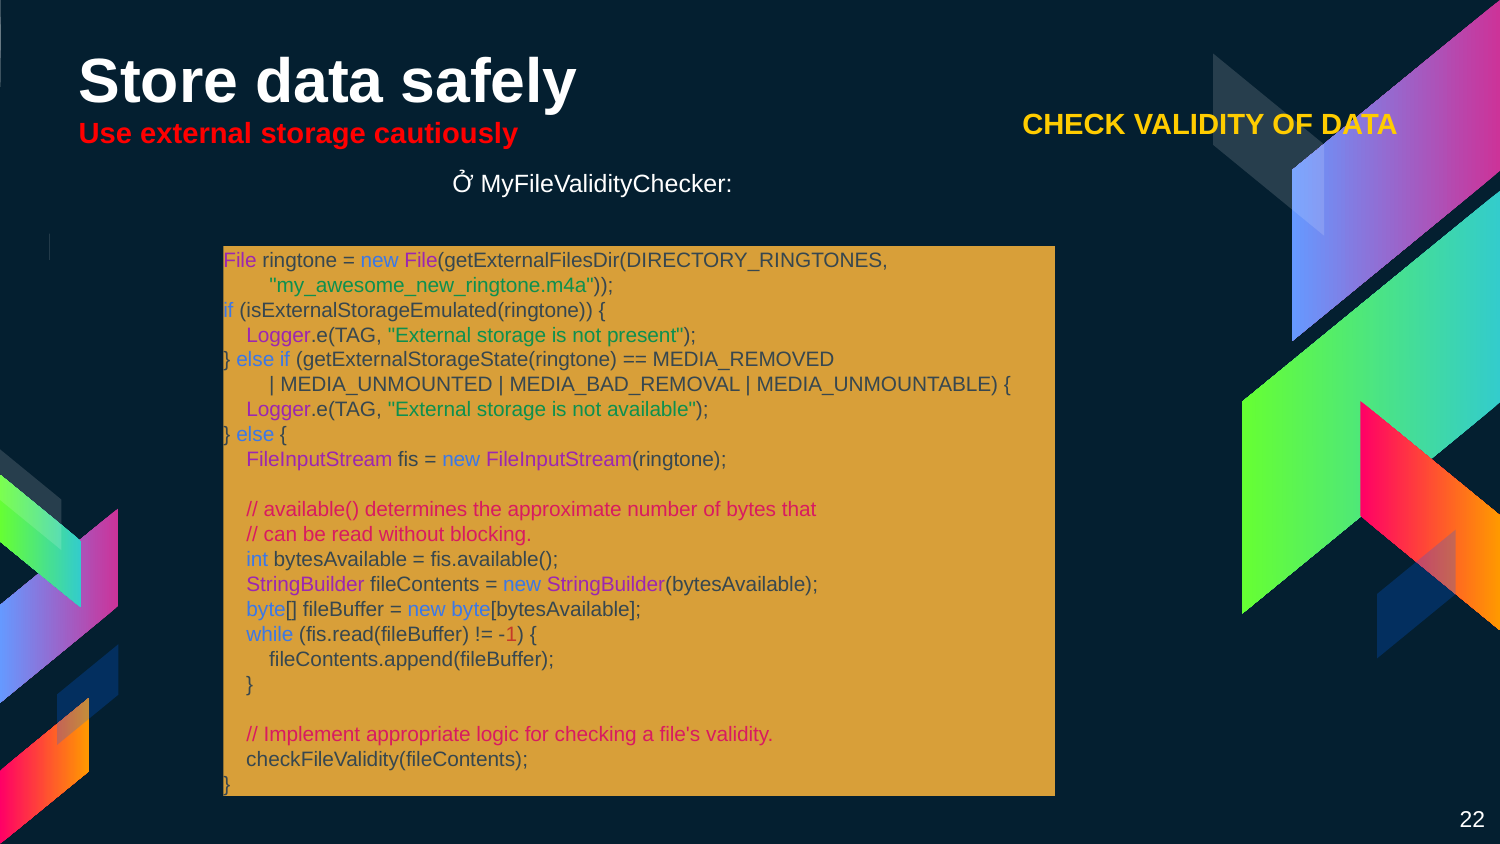

# Store data safely Use external storage cautiously
CHECK VALIDITY OF DATA
Ở MyFileValidityChecker:

File ringtone = new File(getExternalFilesDir(DIRECTORY_RINGTONES,
        "my_awesome_new_ringtone.m4a"));
if (isExternalStorageEmulated(ringtone)) {
    Logger.e(TAG, "External storage is not present");
} else if (getExternalStorageState(ringtone) == MEDIA_REMOVED
        | MEDIA_UNMOUNTED | MEDIA_BAD_REMOVAL | MEDIA_UNMOUNTABLE) {
    Logger.e(TAG, "External storage is not available");
} else {
    FileInputStream fis = new FileInputStream(ringtone);
    // available() determines the approximate number of bytes that
    // can be read without blocking.
    int bytesAvailable = fis.available();
    StringBuilder fileContents = new StringBuilder(bytesAvailable);
    byte[] fileBuffer = new byte[bytesAvailable];
    while (fis.read(fileBuffer) != -1) {
        fileContents.append(fileBuffer);
    }
    // Implement appropriate logic for checking a file's validity.
    checkFileValidity(fileContents);
}
22